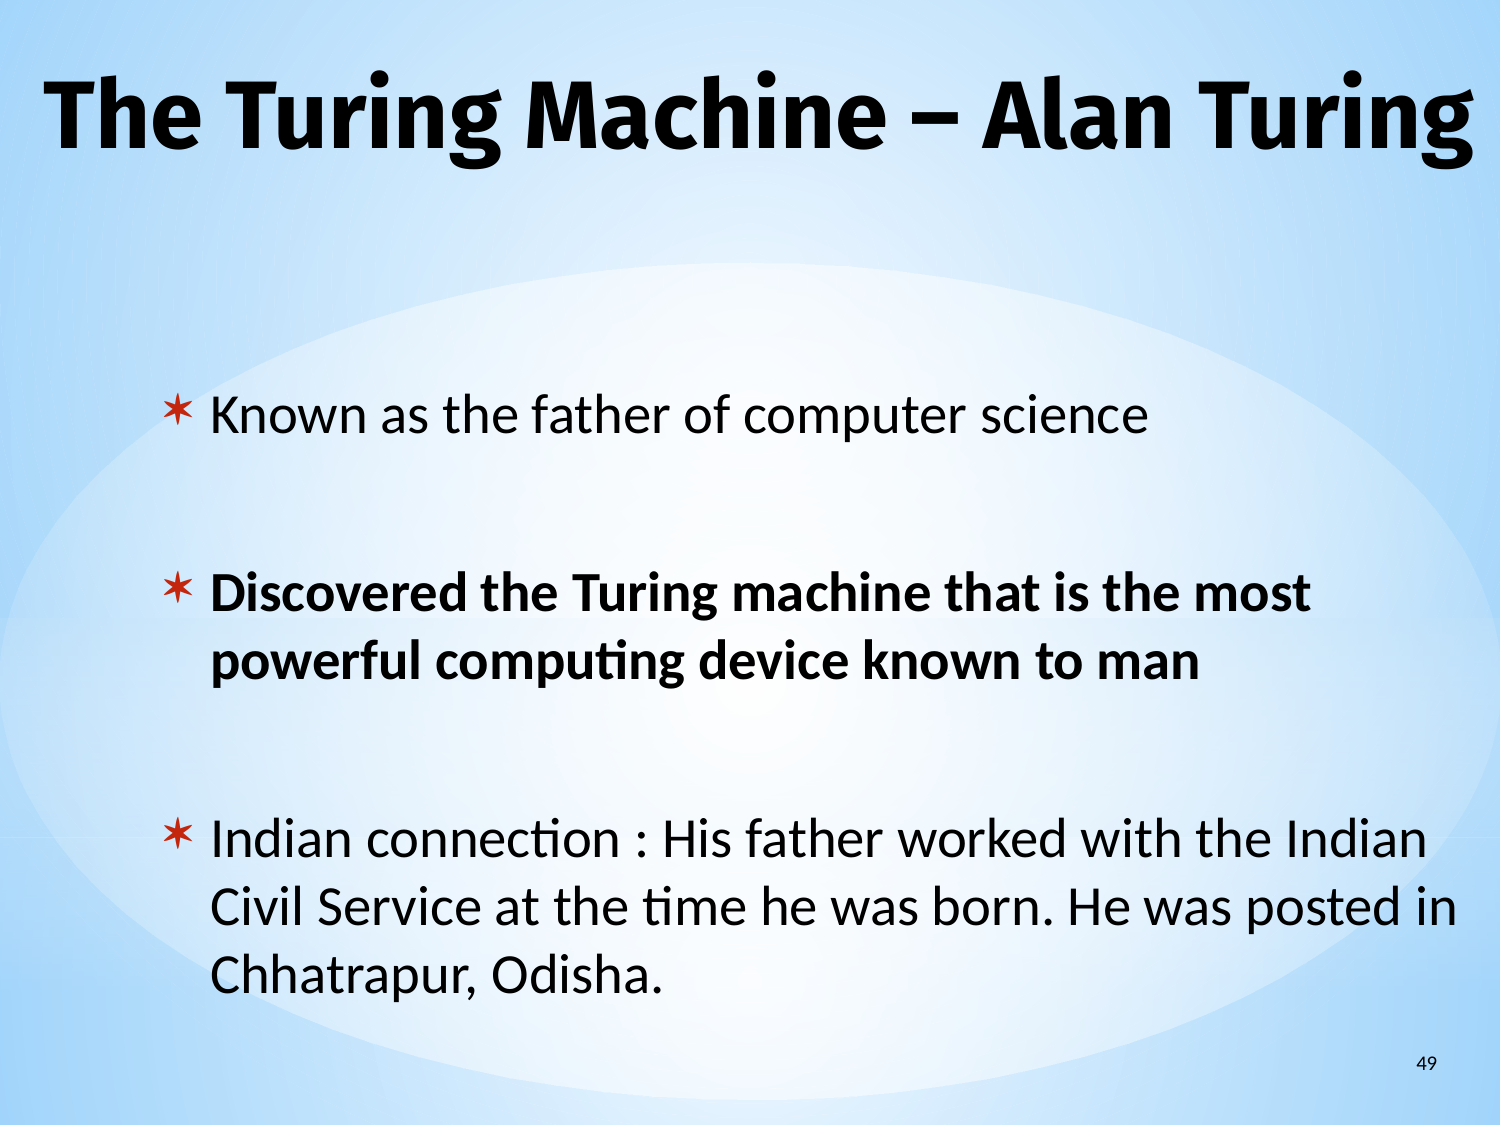

The Turing Machine – Alan Turing

Known as the father of computer science

Discovered the Turing machine that is the most powerful computing device known to man

Indian connection : His father worked with the Indian Civil Service at the time he was born. He was posted in Chhatrapur, Odisha.
49